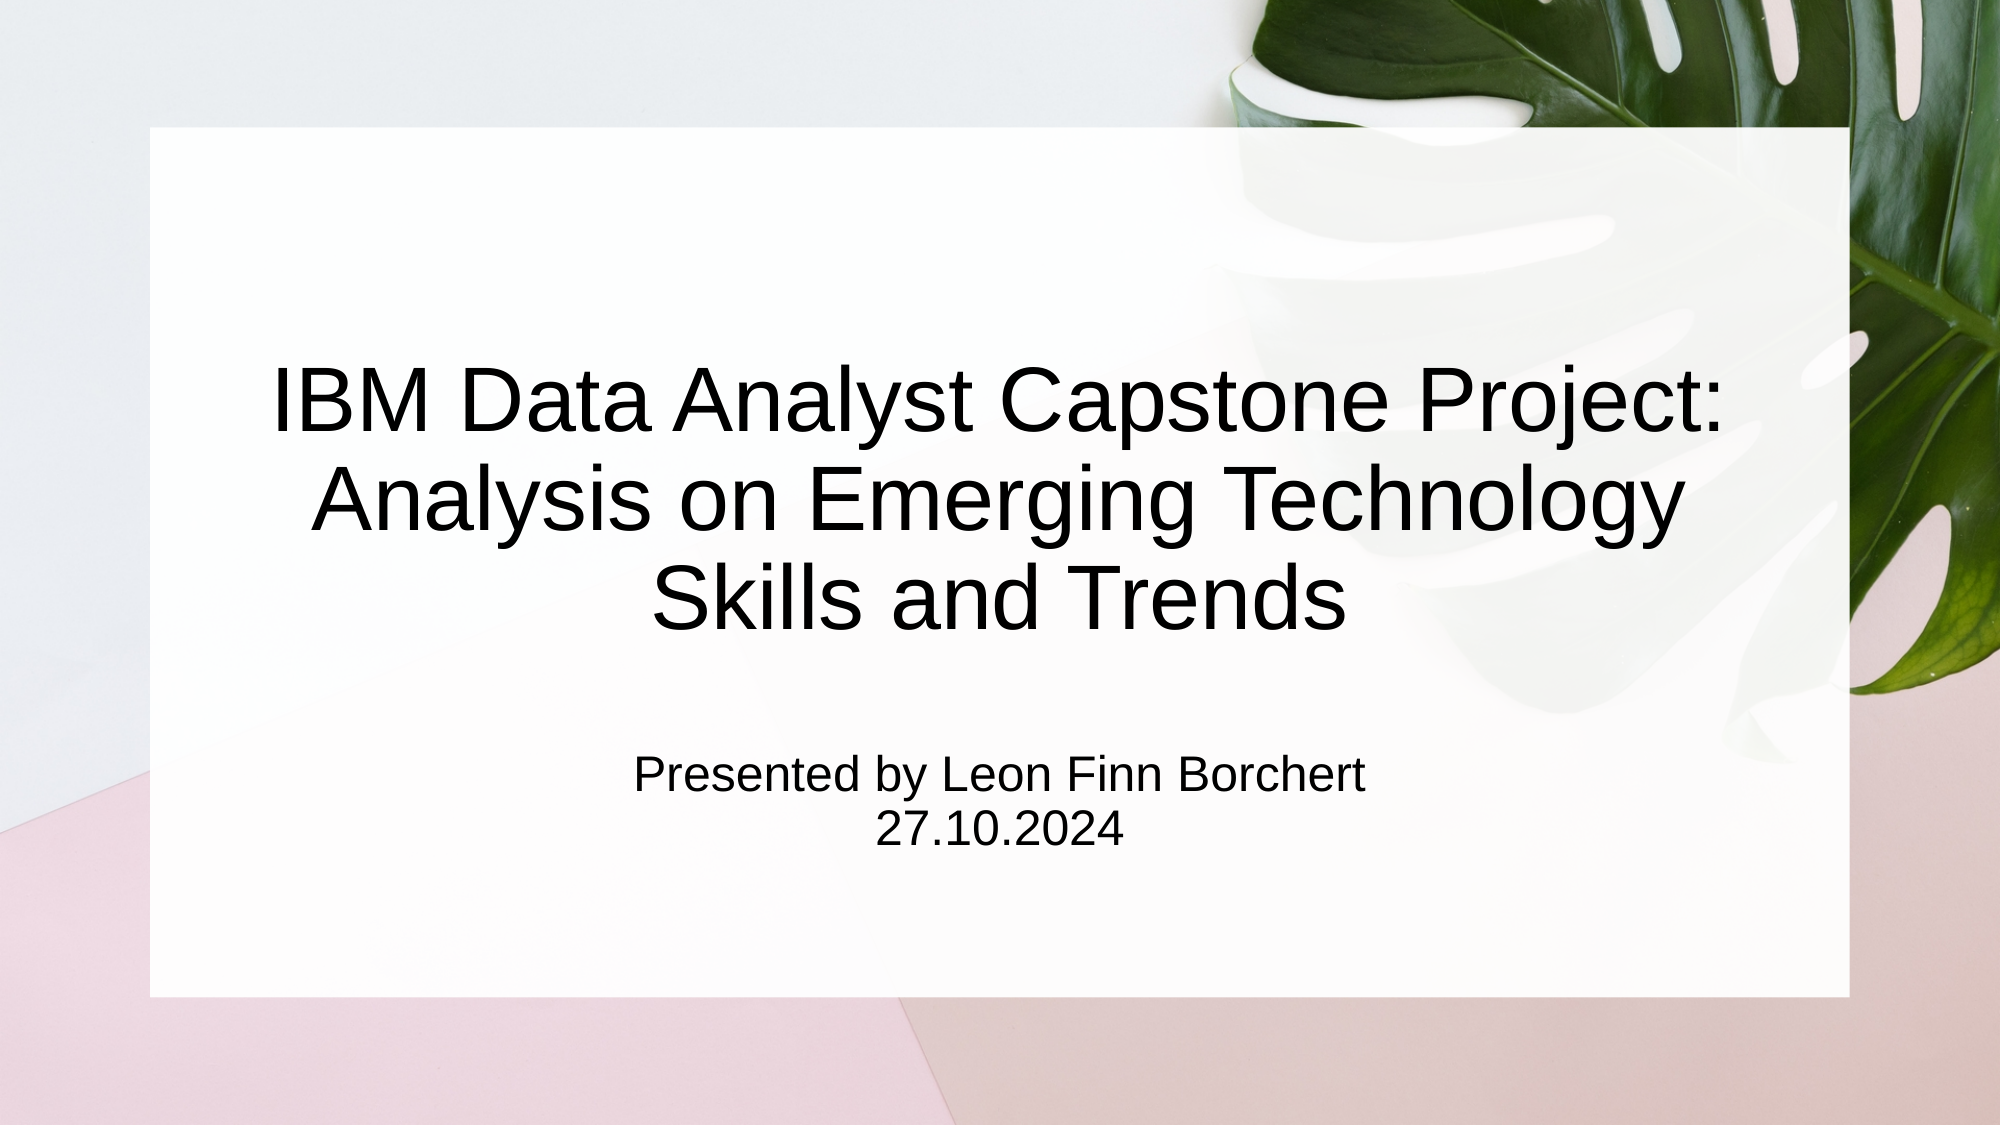

# IBM Data Analyst Capstone Project: Analysis on Emerging Technology Skills and Trends Presented by Leon Finn Borchert 27.10.2024